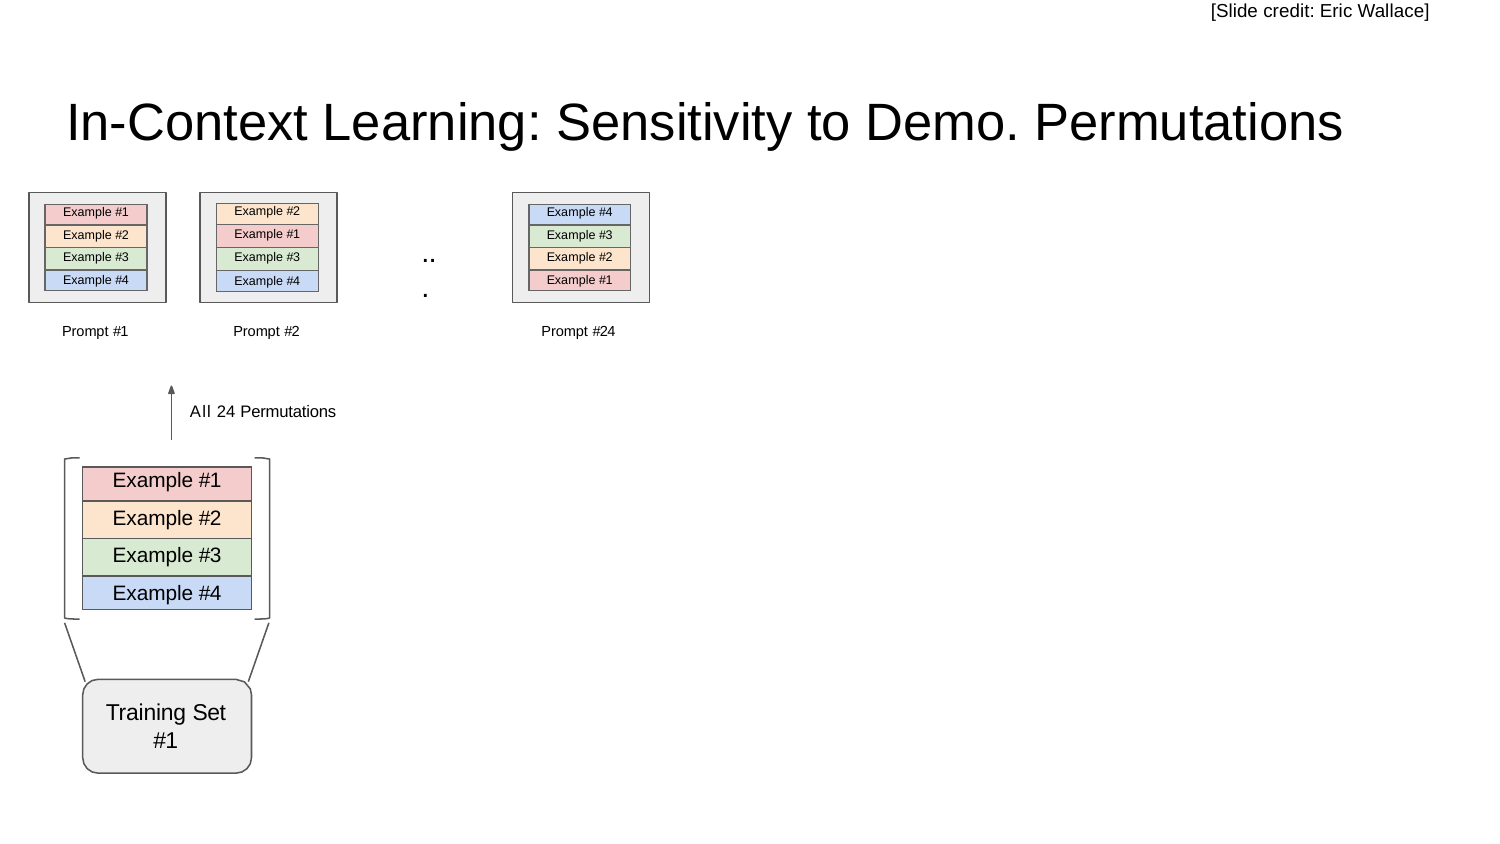

[Slide credit: Eric Wallace]
# In-Context Learning: Sensitivity to Demo. Permutations

| Example #2 |
| --- |
| Example #1 |
| Example #3 |
| Example #4 |
| Example #1 |
| --- |
| Example #2 |
| Example #3 |
| Example #4 |
| Example #4 |
| --- |
| Example #3 |
| Example #2 |
| Example #1 |
...
Prompt #1
Prompt #2
Prompt #24

All 24 Permutations

| Example #1 |
| --- |
| Example #2 |
| Example #3 |
| Example #4 |

Training Set #1